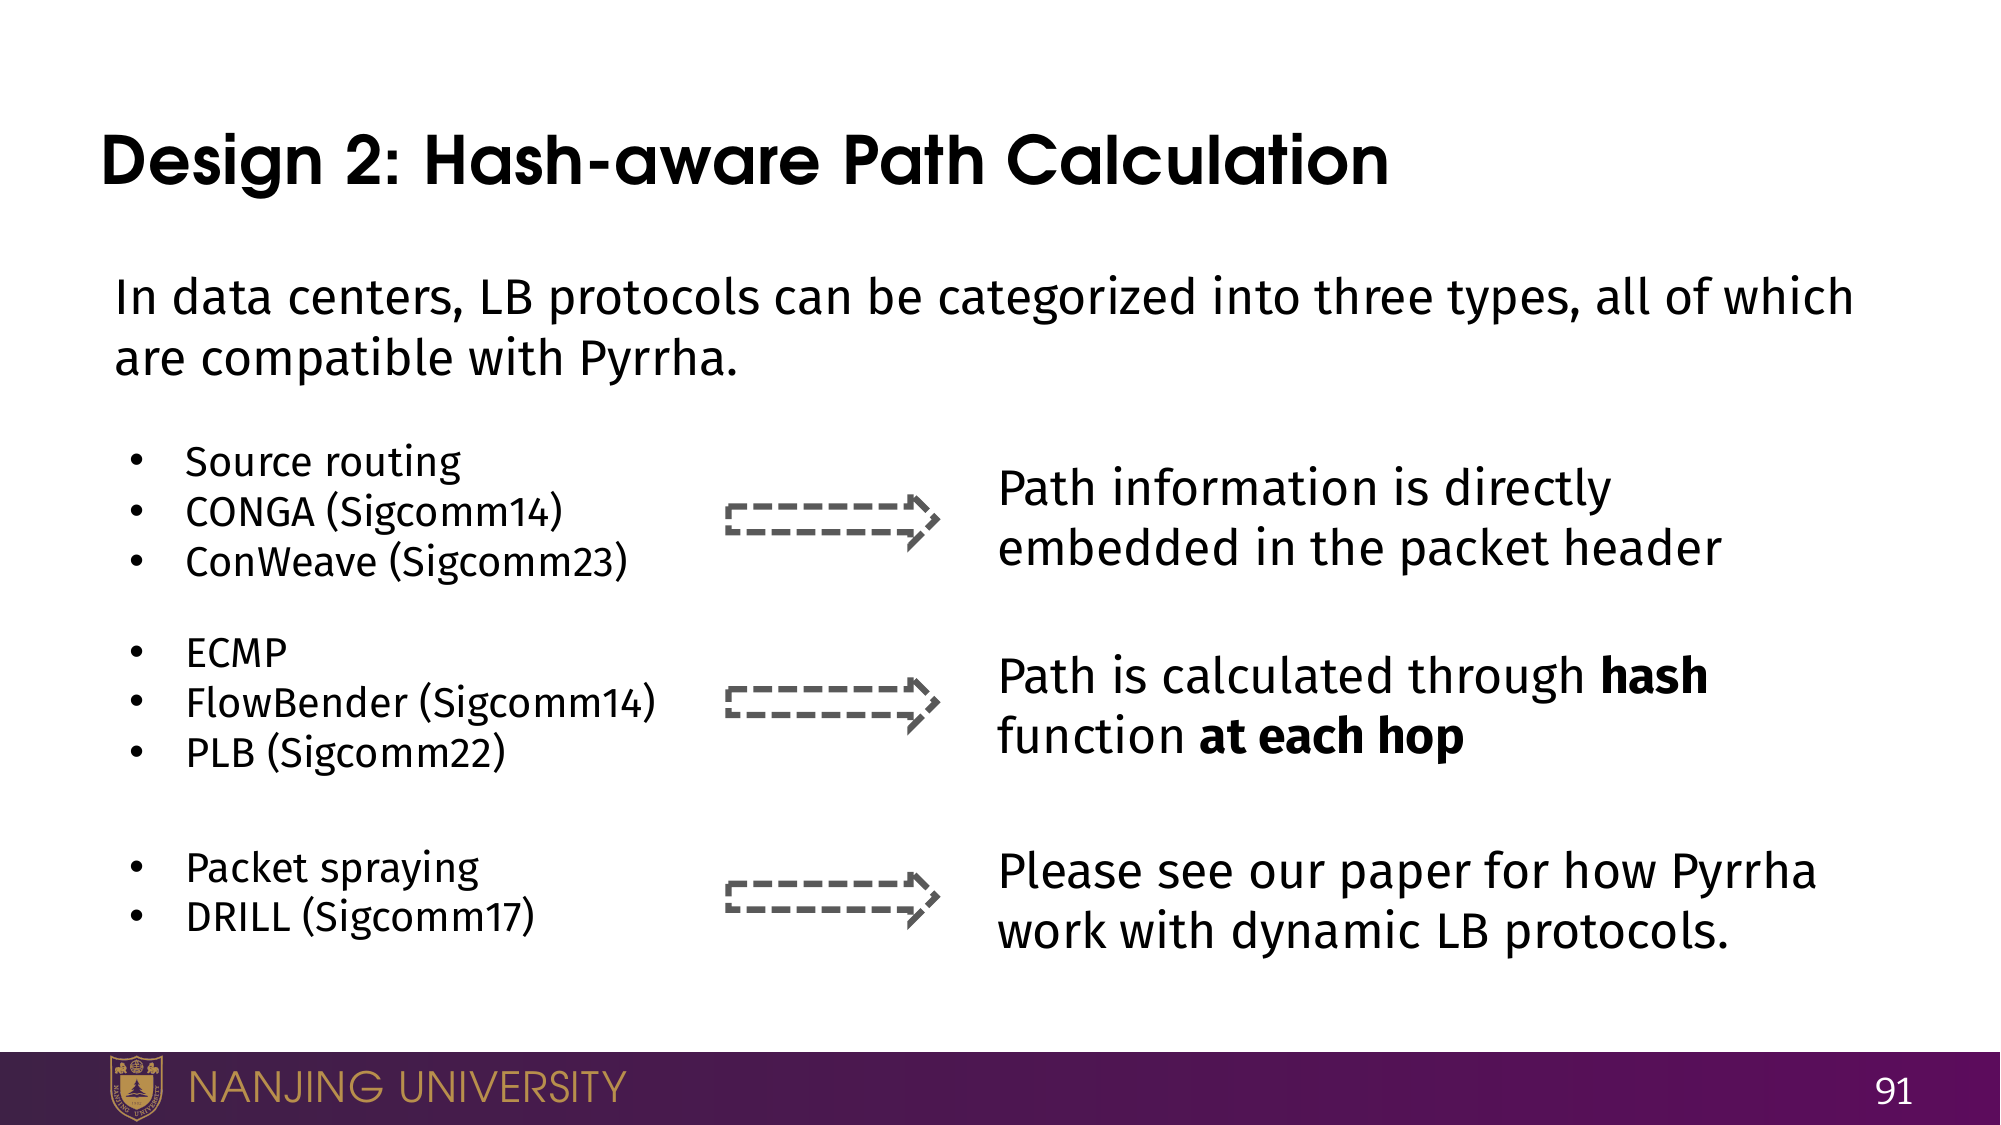

# Design 2: Hash-aware Path Calculation
In data centers, LB protocols can be categorized into three types, all of which are compatible with Pyrrha.
Source routing
Path information is directly embedded in the packet header

CONGA (Sigcomm14)
ConWeave (Sigcomm23)
ECMP
Path is calculated through hash function at each hop

FlowBender (Sigcomm14)
PLB (Sigcomm22)
Please see our paper for how Pyrrha work with dynamic LB protocols.

Packet spraying
DRILL (Sigcomm17)
91